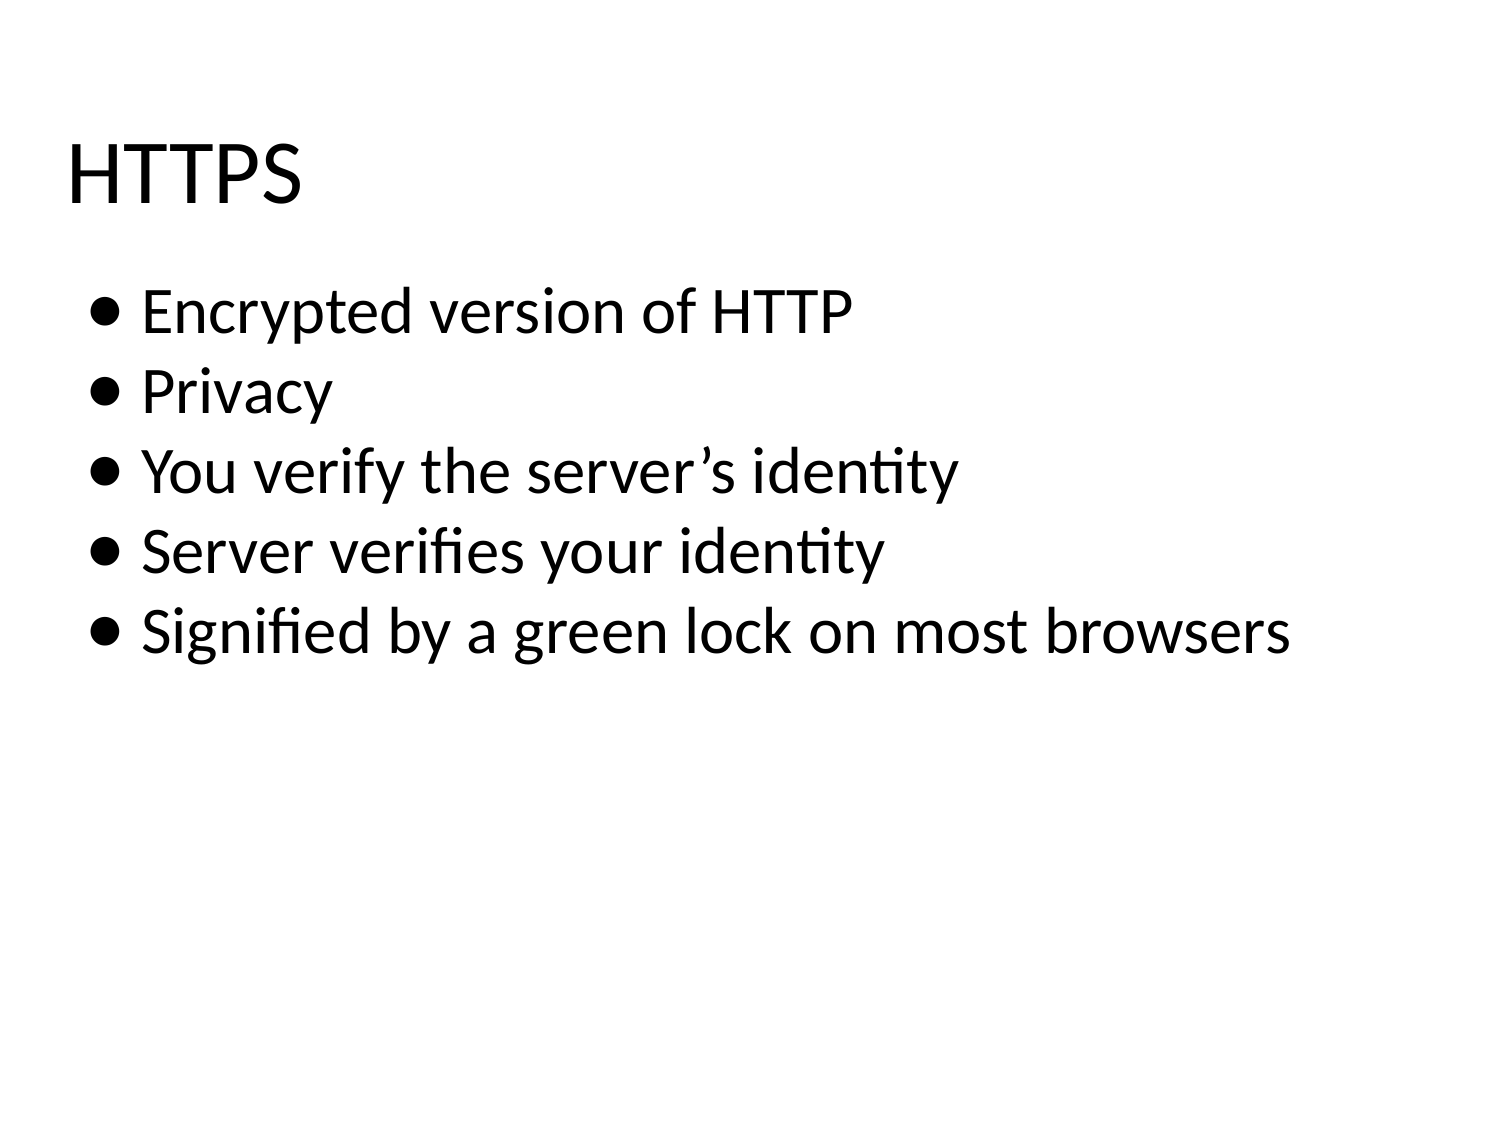

# HTTPS
Encrypted version of HTTP
Privacy
You verify the server’s identity
Server verifies your identity
Signified by a green lock on most browsers